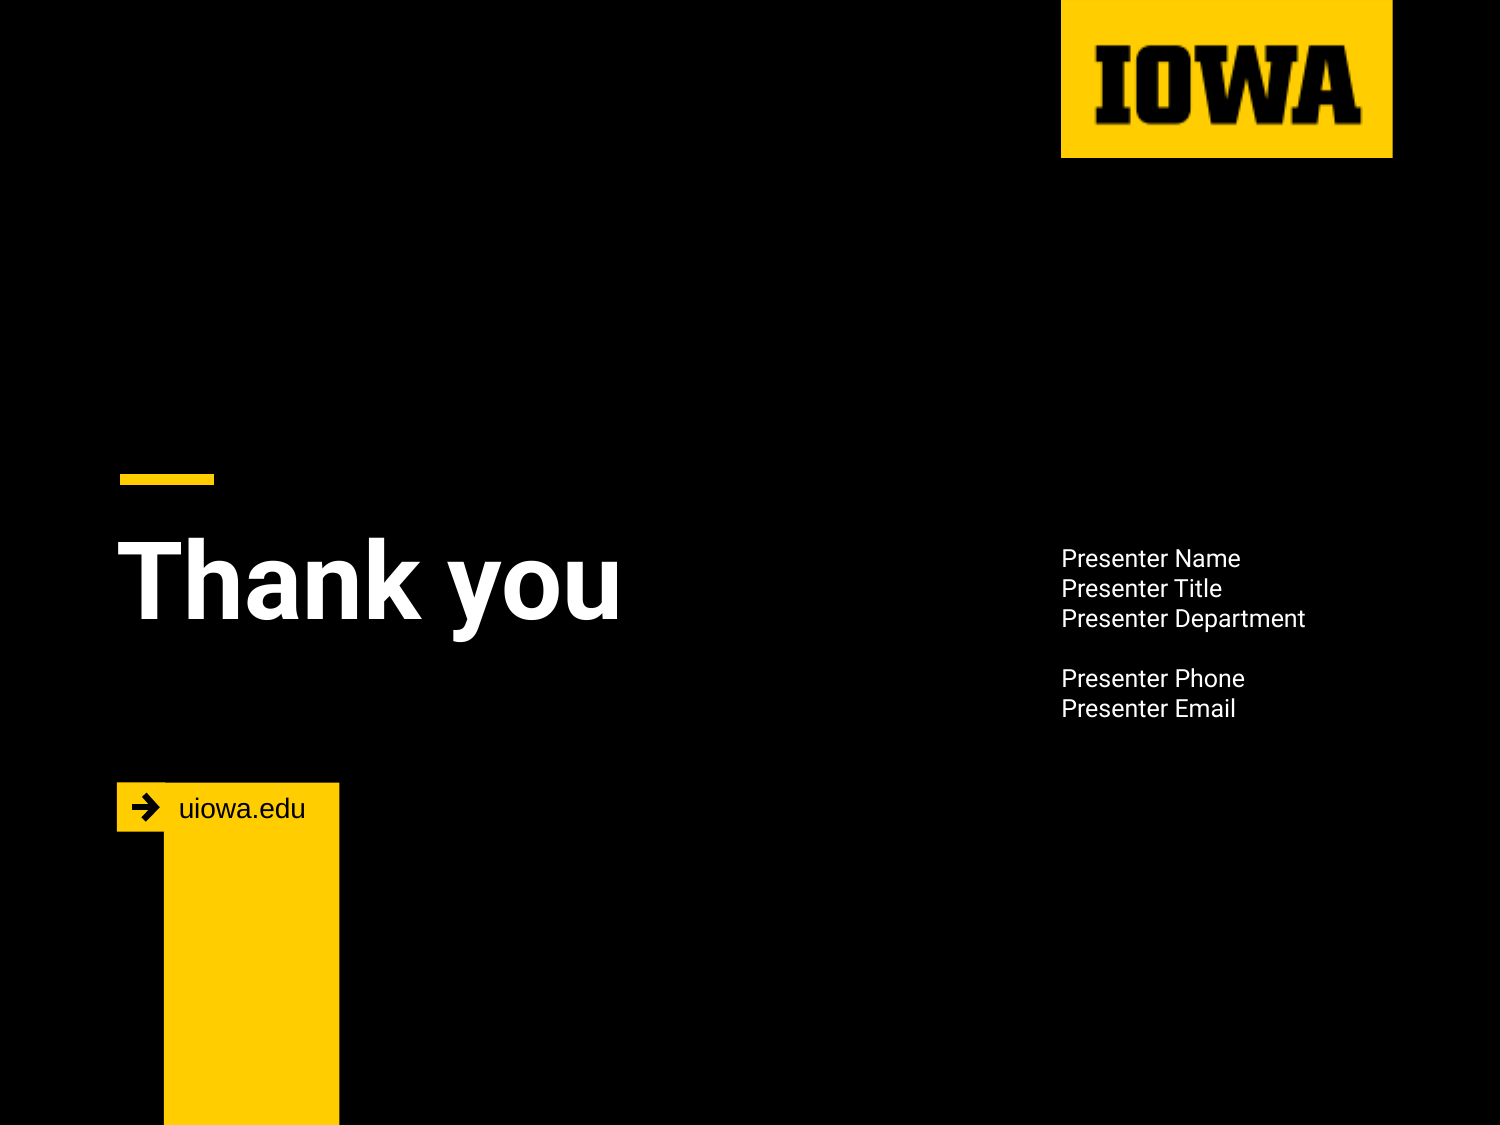

Presenter Name
Presenter Title
Presenter Department

Presenter Phone
Presenter Email
# Thank you
uiowa.edu